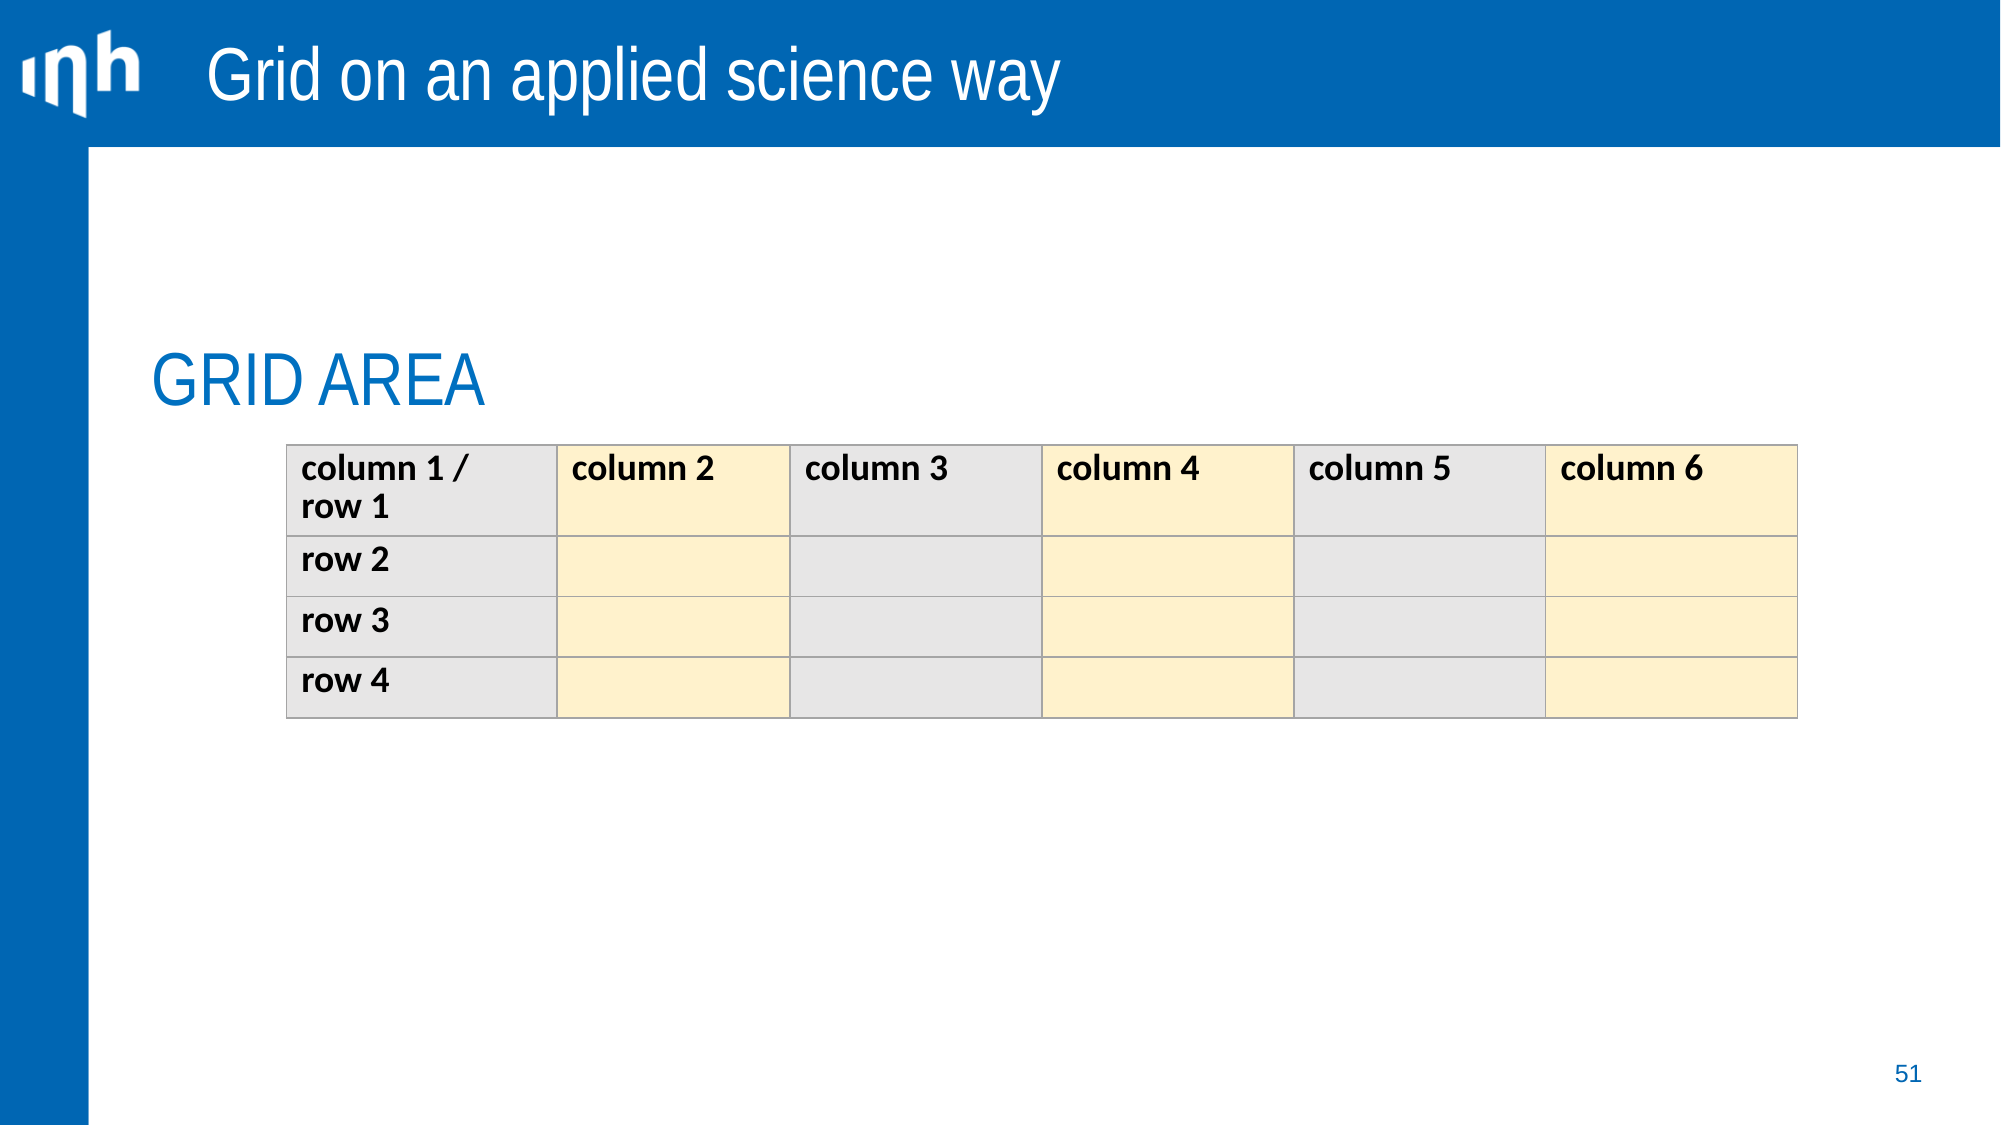

Grid on an applied science way
GRID AREA
| column 1 / row 1 | column 2 | column 3 | column 4 | column 5 | column 6 |
| --- | --- | --- | --- | --- | --- |
| row 2 |  |  |  |  |  |
| row 3 |  |  |  |  |  |
| row 4 |  |  |  |  |  |
51